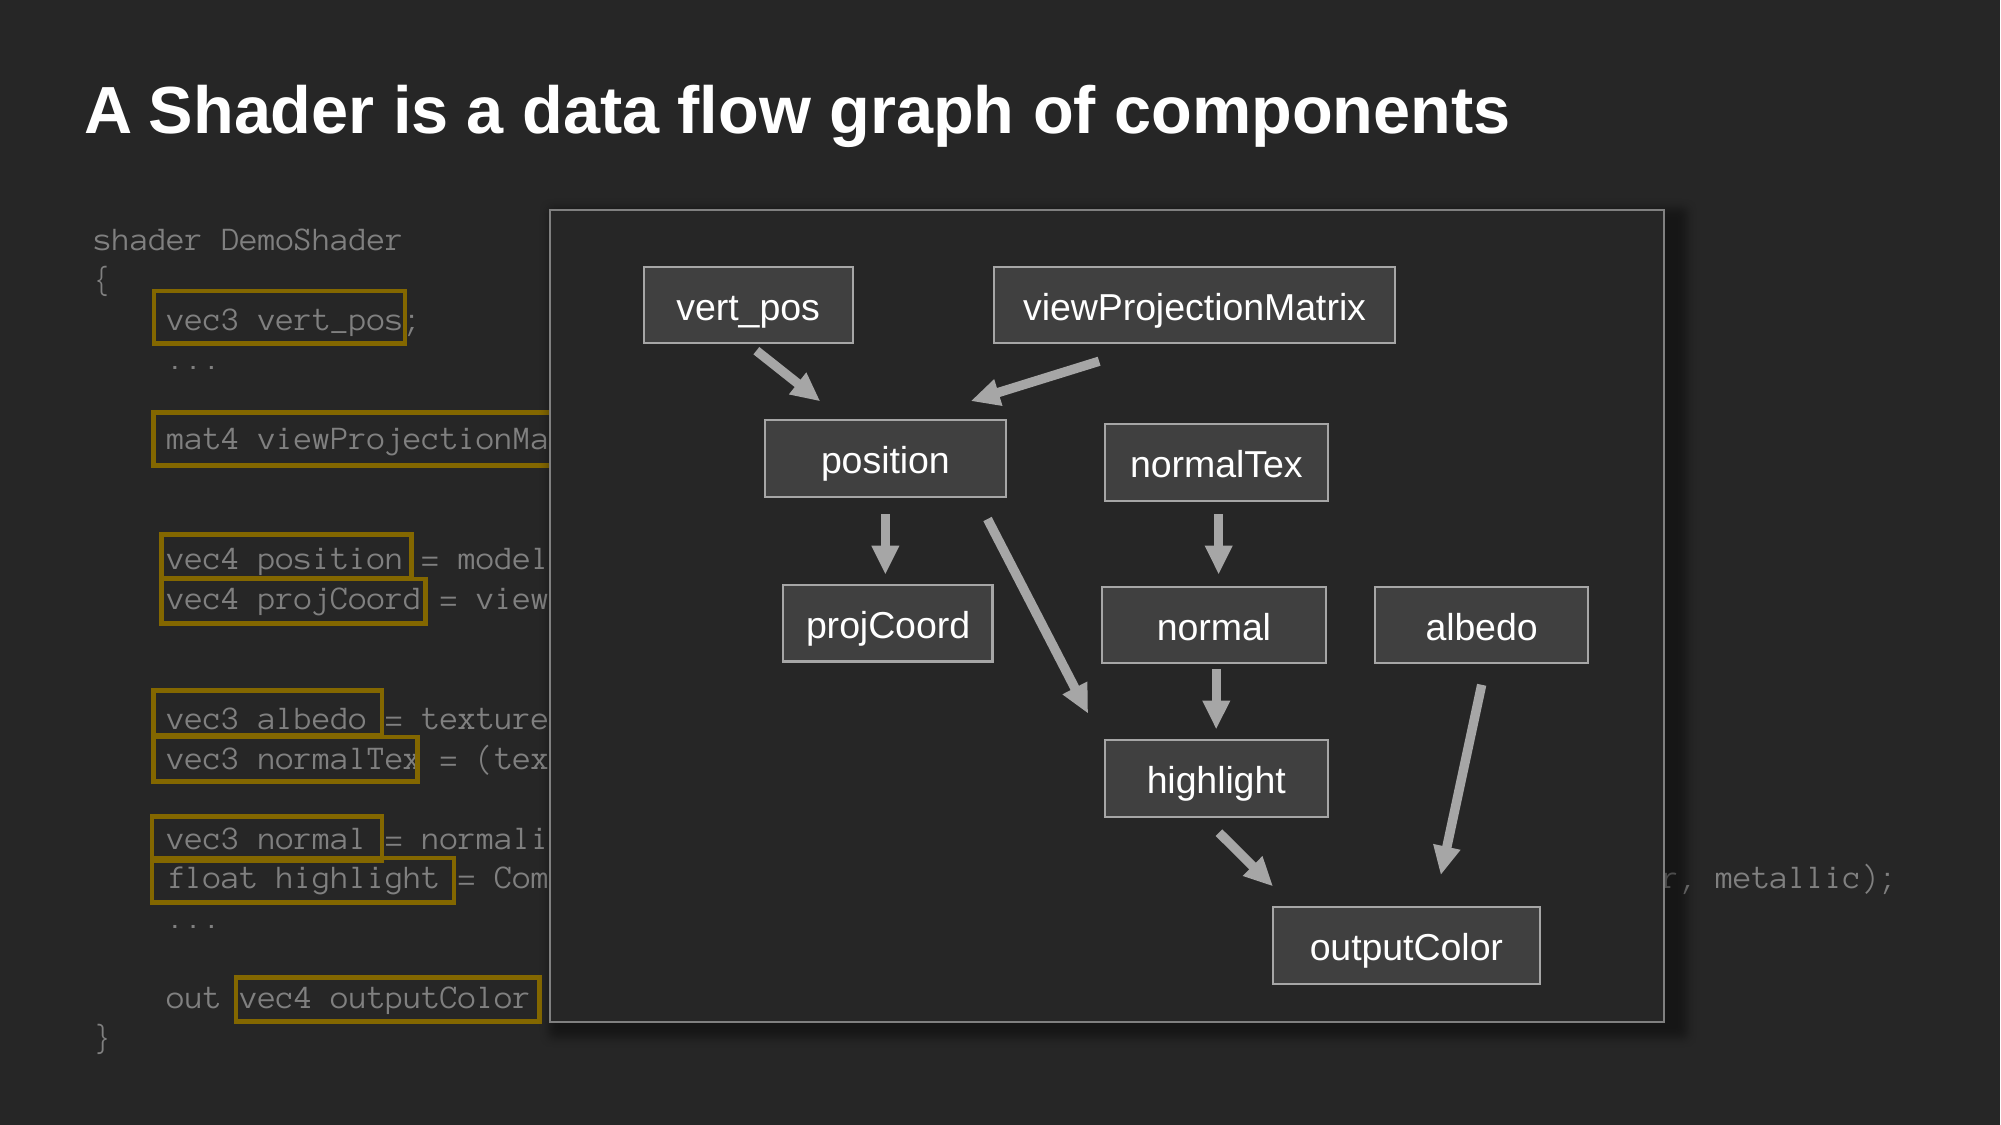

A Shader is a data flow graph of components
shader DemoShader
{
    vec3 vert_pos;
    ...

    mat4 viewProjectionMatrix;

    vec4 position = modelMatrix * vec4(vert_pos, 1.0);
    vec4 projCoord = viewProjectionMatrix * position;

    vec3 albedo = texture(ground_pebble_map, uv).xyz;
    vec3 normalTex = (texture(ground_pebble_Nmap, uv).xyz - 0.5) * 2.0;

    vec3 normal = normalize(normalTex.x * vTangent + ...);
    float highlight = ComputeHighlightPhong(lightDir, normal, view, roughness, specular, metallic);
    ...

    out vec4 outputColor = vec4(lightColor * (lambert + highlight), 1.0);
}

vert_pos
viewProjectionMatrix

position
normalTex

projCoord
normal
albedo

highlight

outputColor